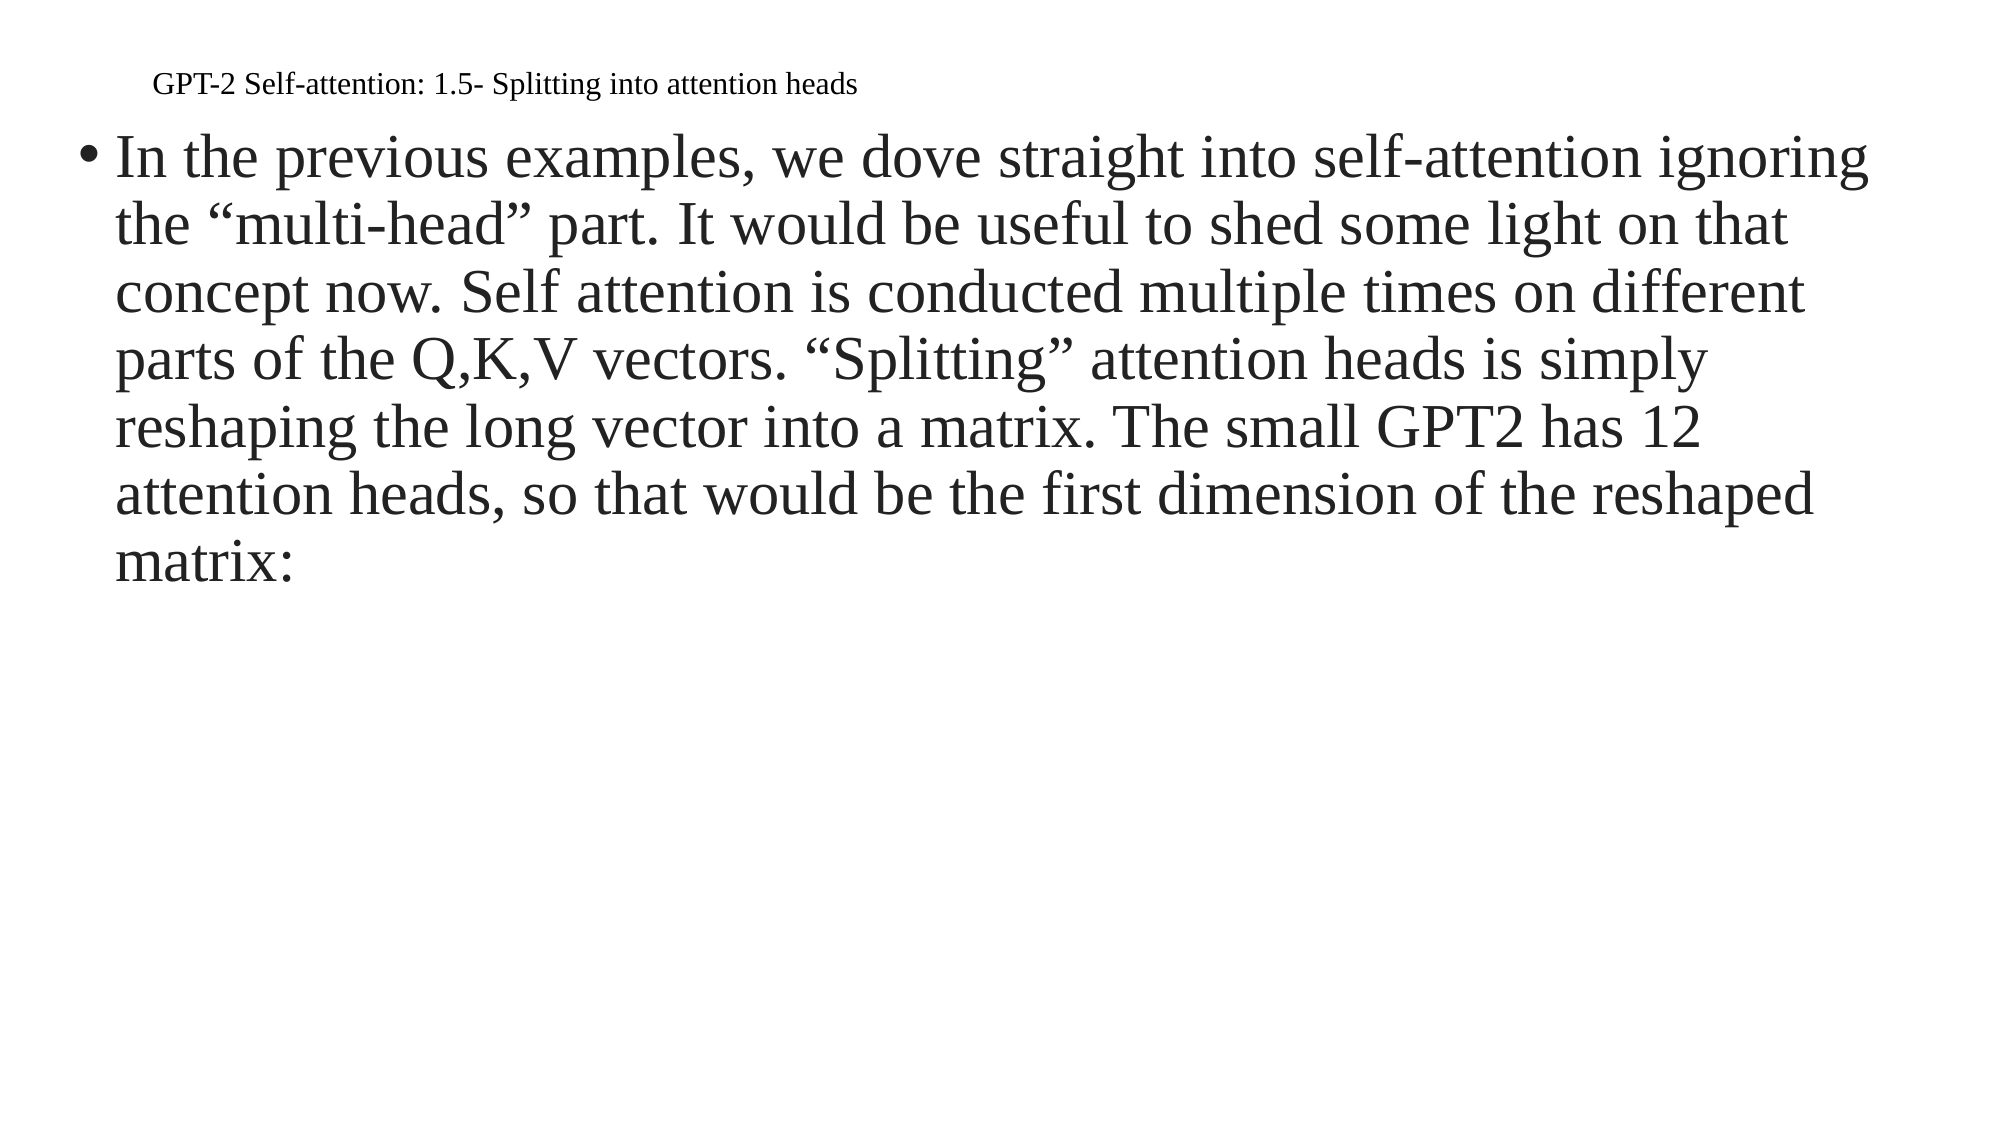

# GPT-2 Self-attention: 1.5- Splitting into attention heads
In the previous examples, we dove straight into self-attention ignoring the “multi-head” part. It would be useful to shed some light on that concept now. Self attention is conducted multiple times on different parts of the Q,K,V vectors. “Splitting” attention heads is simply reshaping the long vector into a matrix. The small GPT2 has 12 attention heads, so that would be the first dimension of the reshaped matrix: